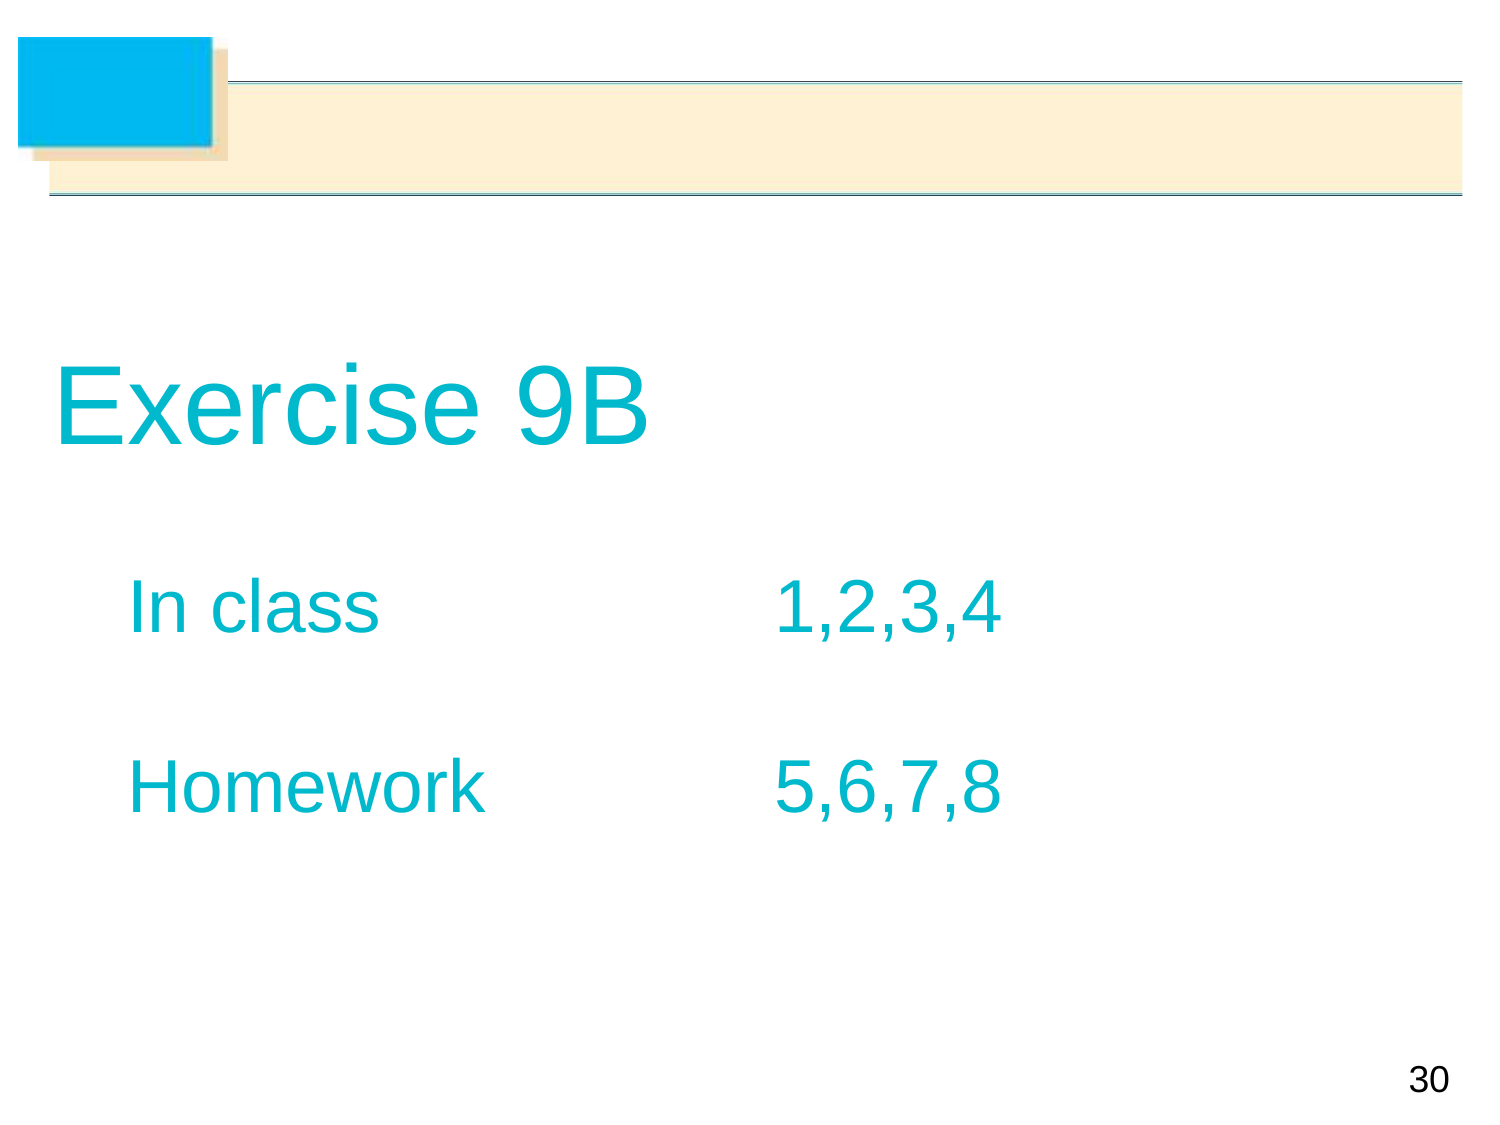

Exercise 9B

In class			1,2,3,4

Homework		5,6,7,8